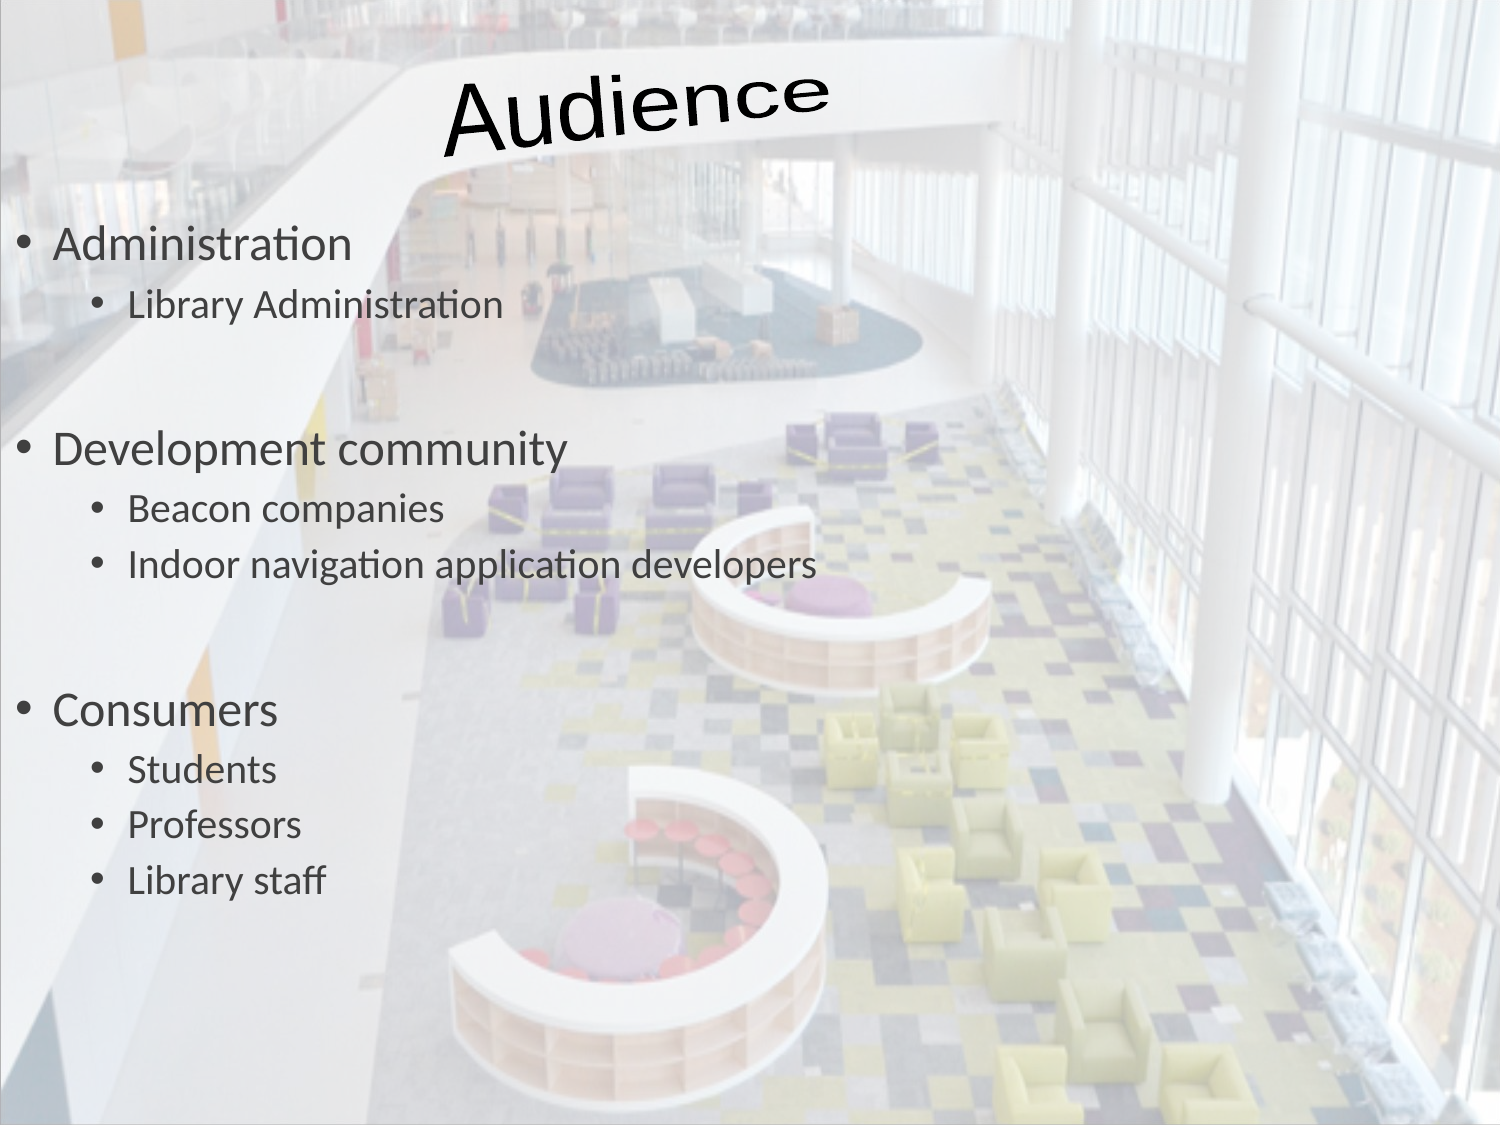

Audience
Administration
Library Administration

Development community
Beacon companies
Indoor navigation application developers

Consumers
Students
Professors
Library staff